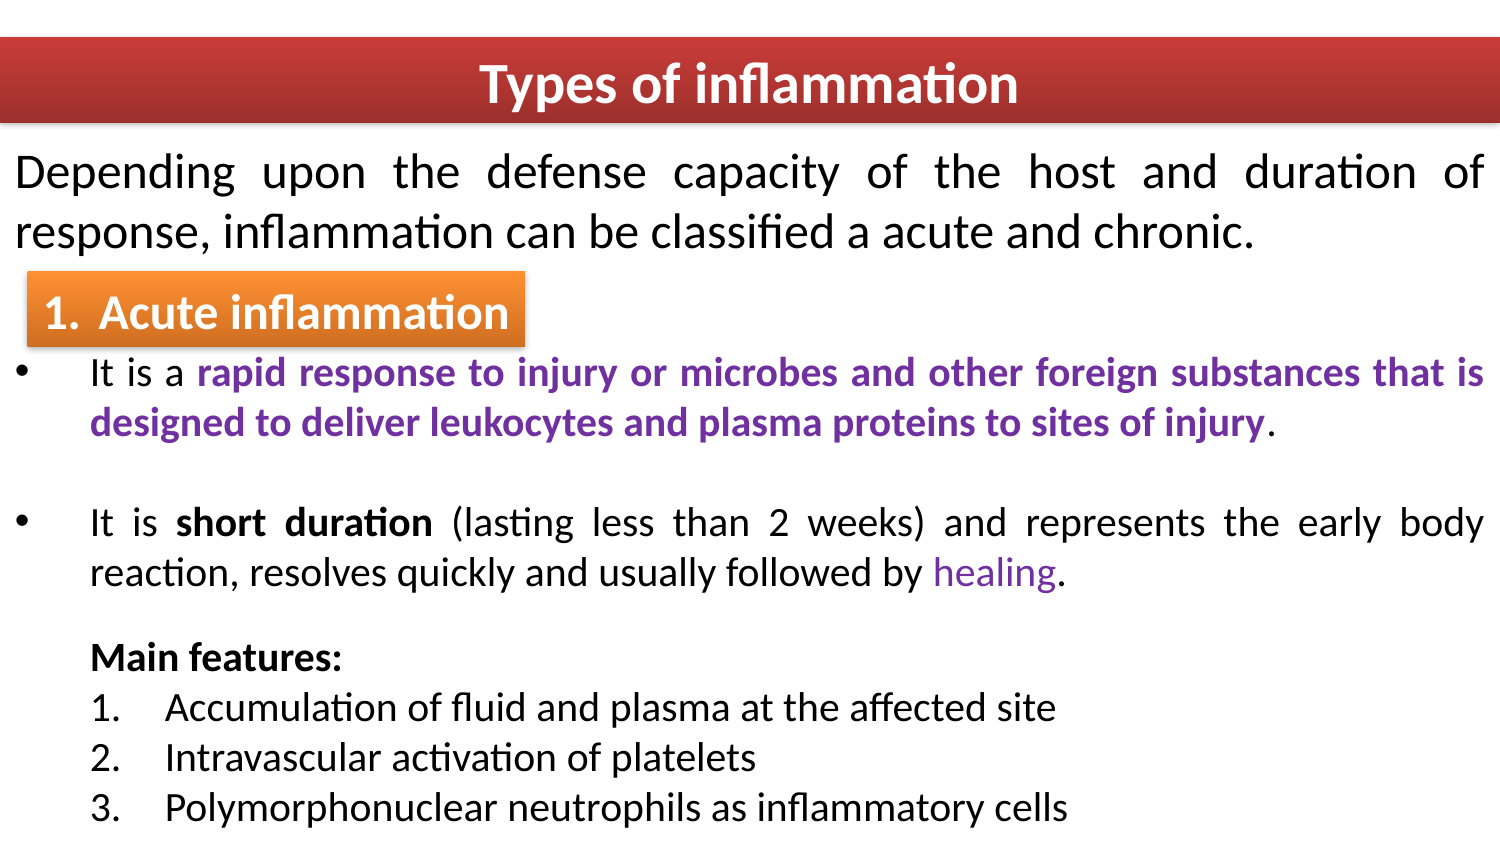

Types of inflammation
Depending upon the defense capacity of the host and duration of response, inflammation can be classified a acute and chronic.
Acute inflammation
It is a rapid response to injury or microbes and other foreign substances that is designed to deliver leukocytes and plasma proteins to sites of injury.

It is short duration (lasting less than 2 weeks) and represents the early body reaction, resolves quickly and usually followed by healing.

Main features:
Accumulation of fluid and plasma at the affected site
Intravascular activation of platelets
Polymorphonuclear neutrophils as inflammatory cells